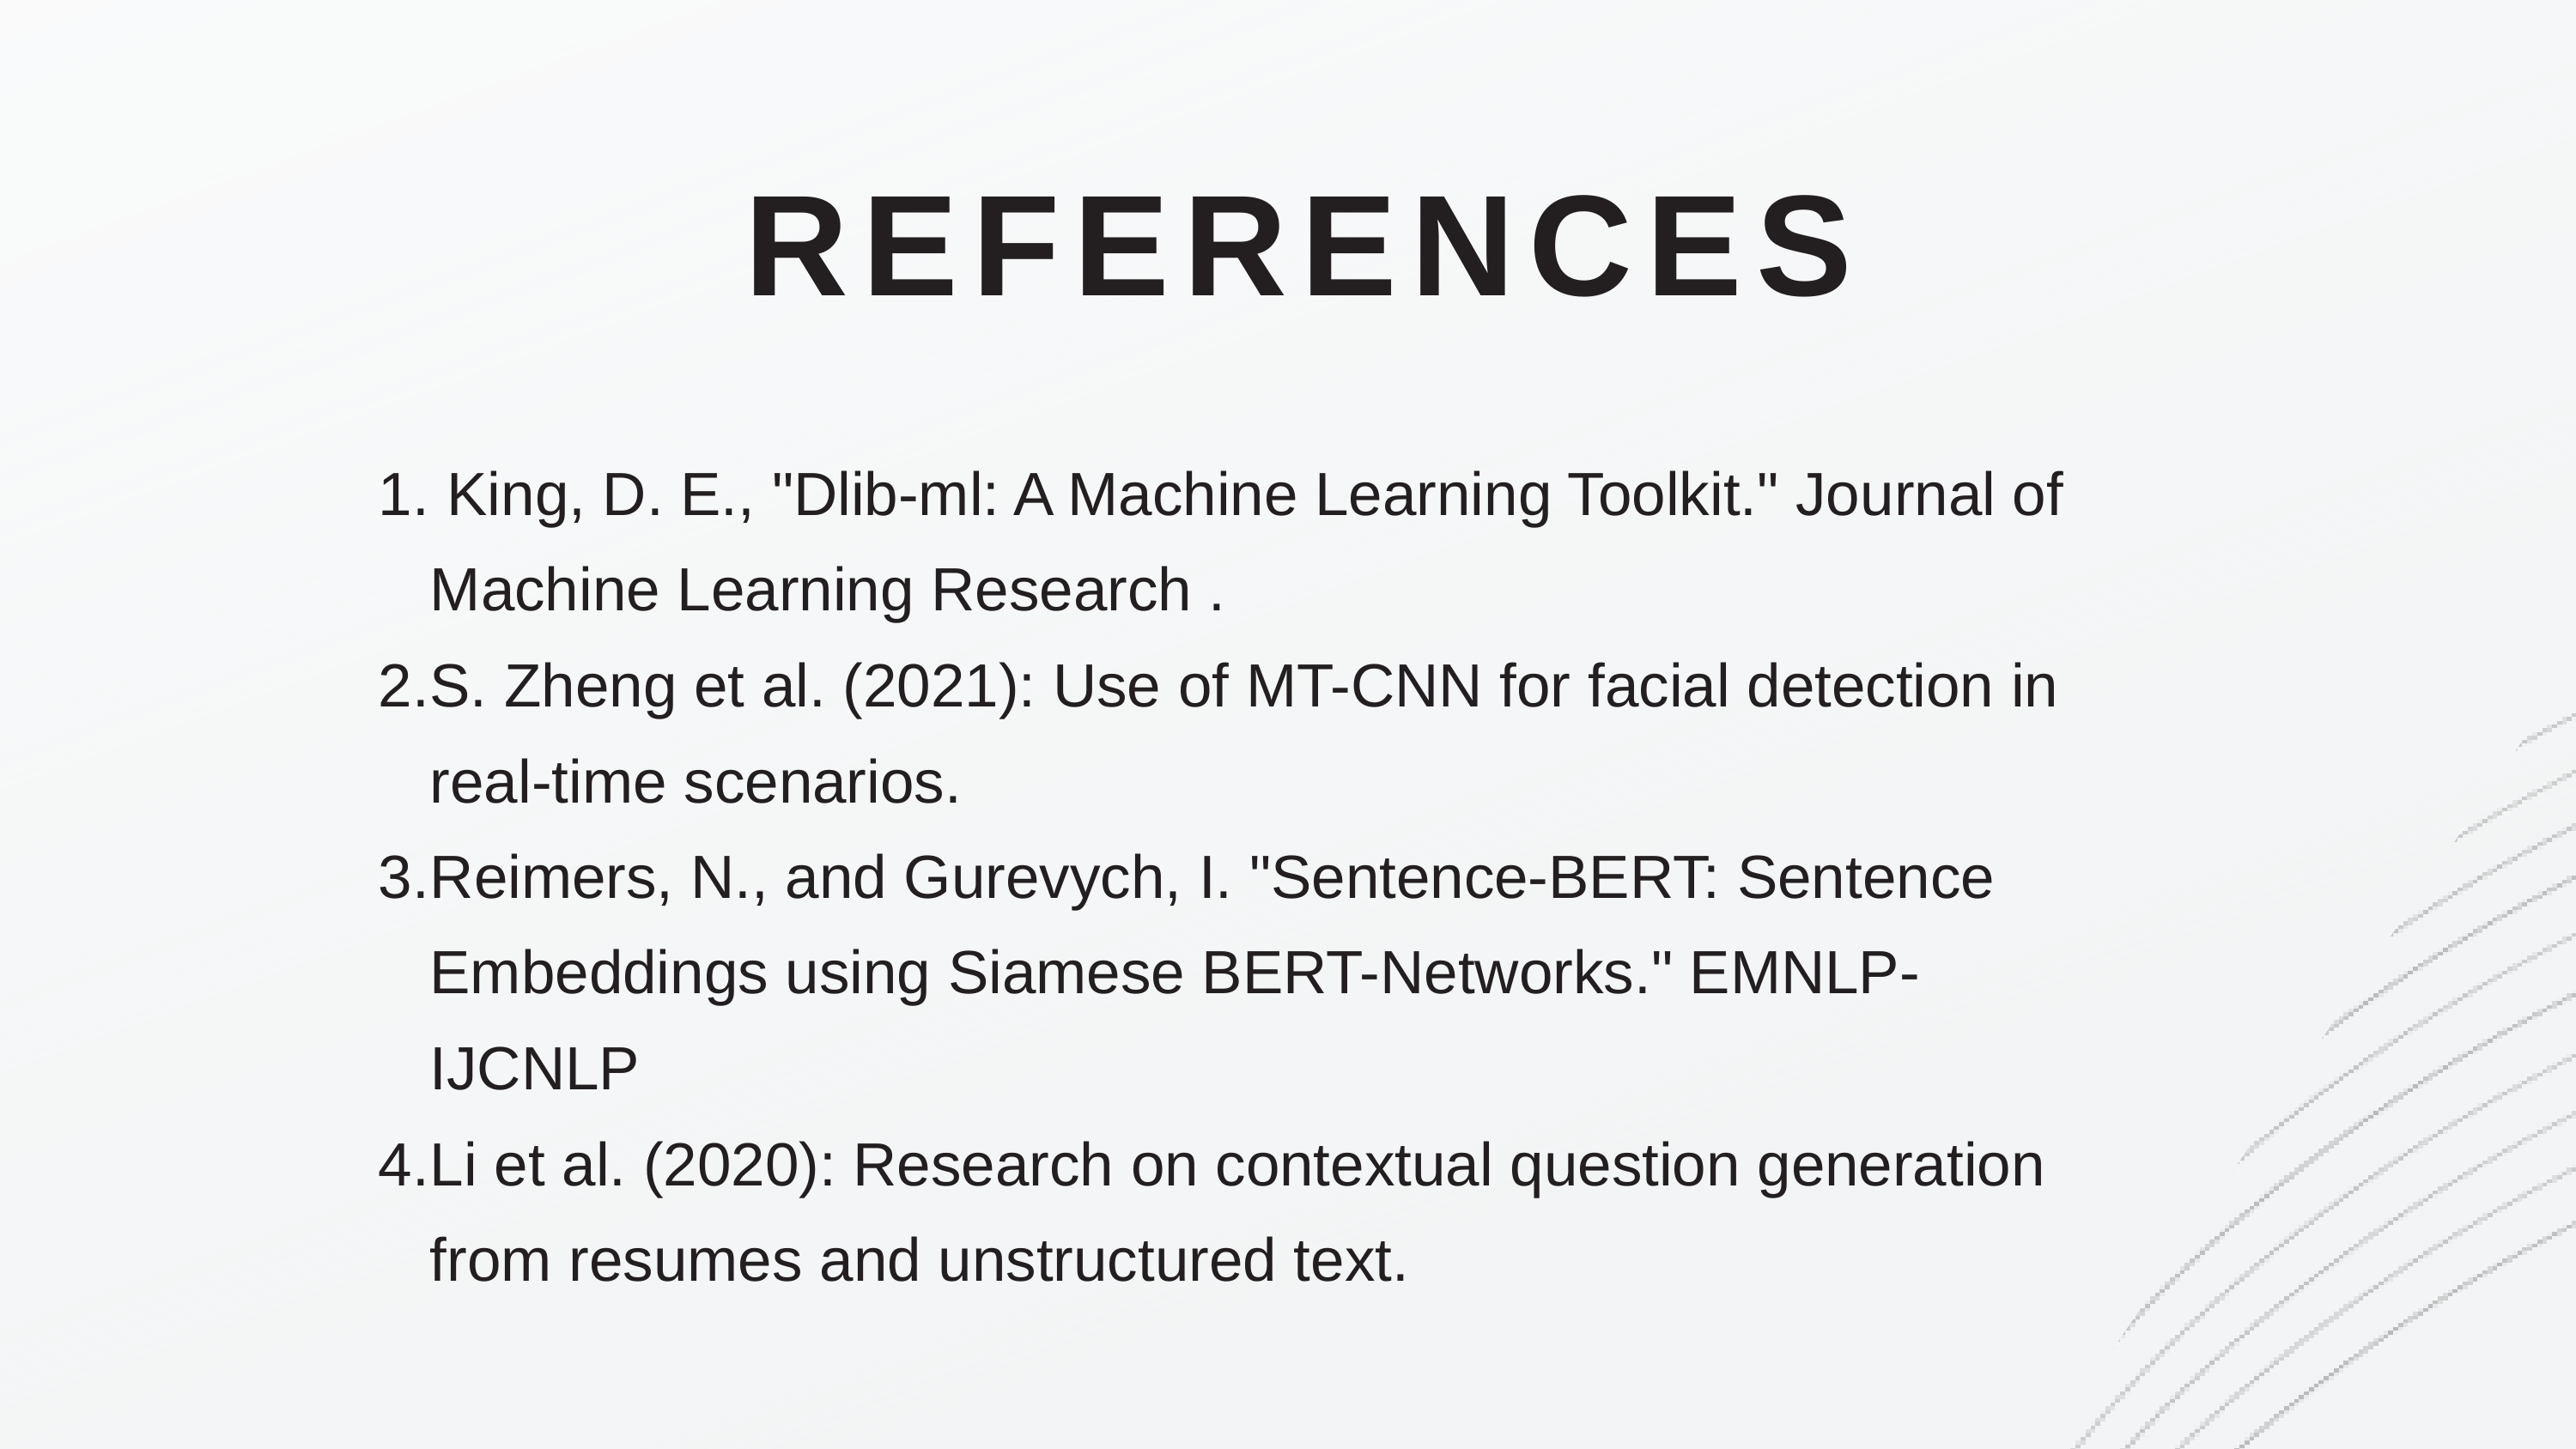

REFERENCES
 King, D. E., "Dlib-ml: A Machine Learning Toolkit." Journal of Machine Learning Research .
S. Zheng et al. (2021): Use of MT-CNN for facial detection in real-time scenarios.
Reimers, N., and Gurevych, I. "Sentence-BERT: Sentence Embeddings using Siamese BERT-Networks." EMNLP-IJCNLP
Li et al. (2020): Research on contextual question generation from resumes and unstructured text.